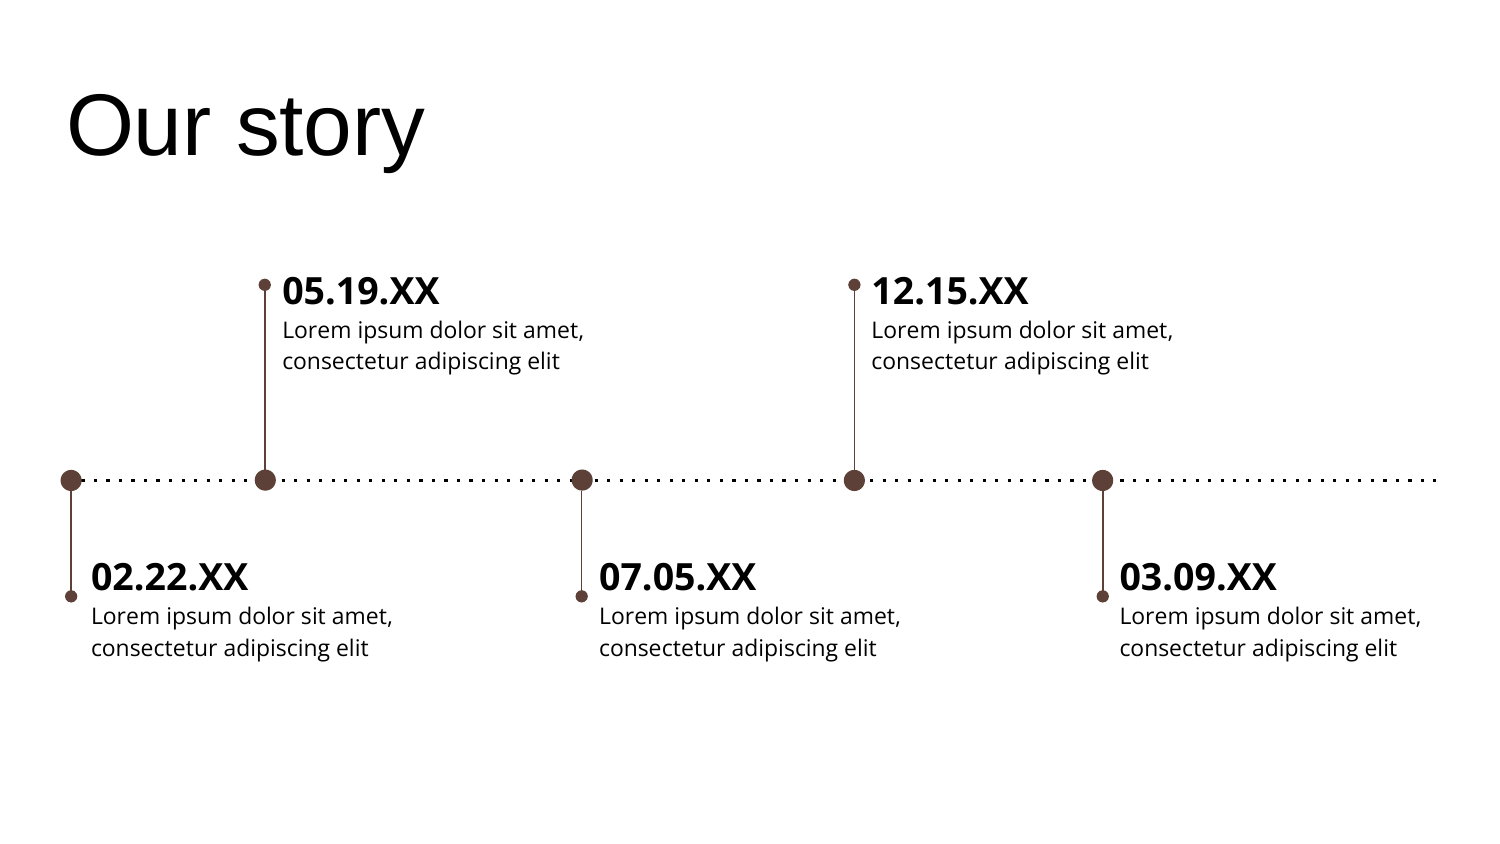

# Our story
05.19.XX
Lorem ipsum dolor sit amet, consectetur adipiscing elit
12.15.XX
Lorem ipsum dolor sit amet, consectetur adipiscing elit

07.05.XX
Lorem ipsum dolor sit amet, consectetur adipiscing elit
03.09.XX
Lorem ipsum dolor sit amet, consectetur adipiscing elit
02.22.XX
Lorem ipsum dolor sit amet, consectetur adipiscing elit